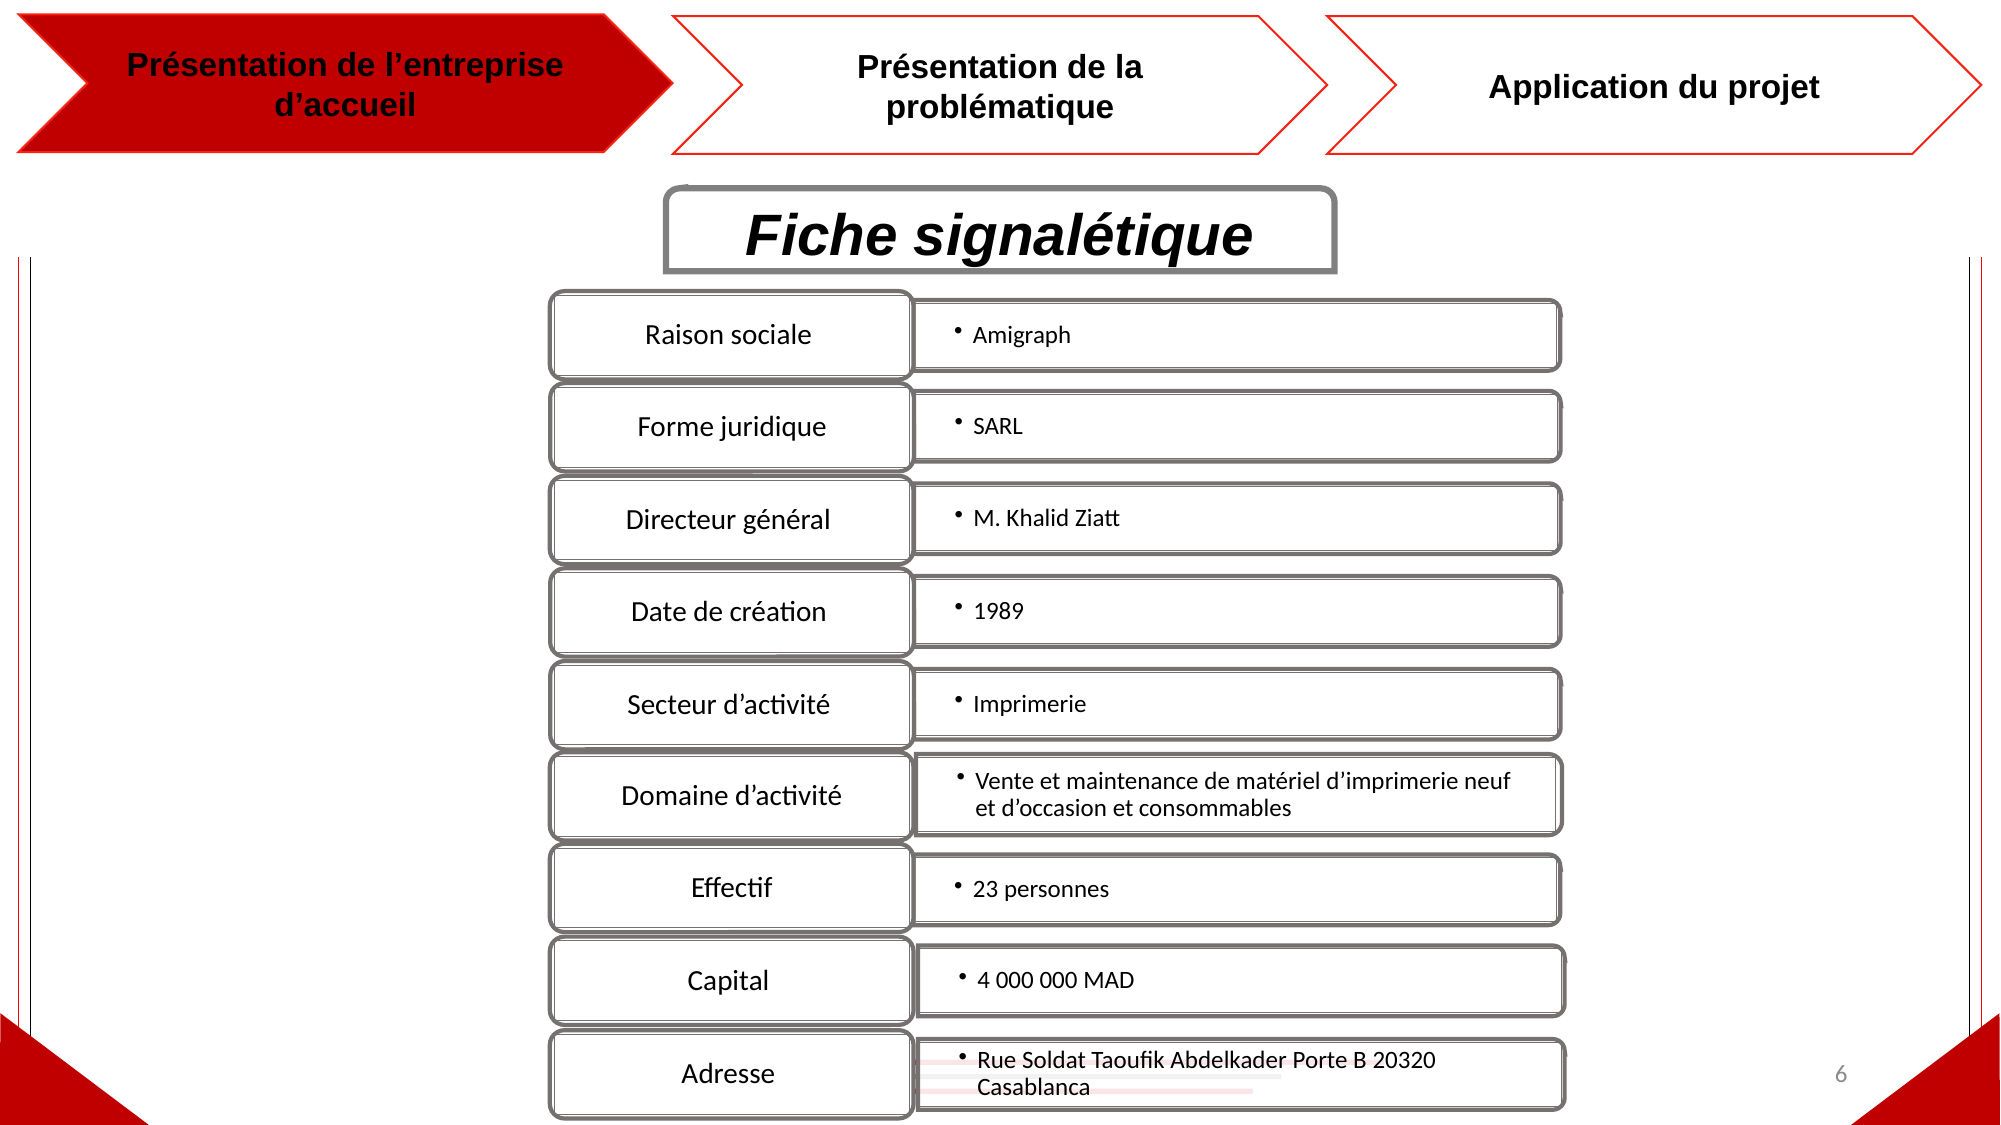

Présentation de l’entreprise d’accueil
Application du projet
Présentation de la problématique
Fiche signalétique

Raison sociale

Amigraph

Forme juridique

SARL

Directeur général

M. Khalid Ziatt

Date de création

1989

Secteur d’activité

Imprimerie

Domaine d’activité

Vente et maintenance de matériel d’imprimerie neuf et d’occasion et consommables

Effectif

23 personnes

Capital

4 000 000 MAD

Adresse

Rue Soldat Taoufik Abdelkader Porte B 20320 Casablanca
6